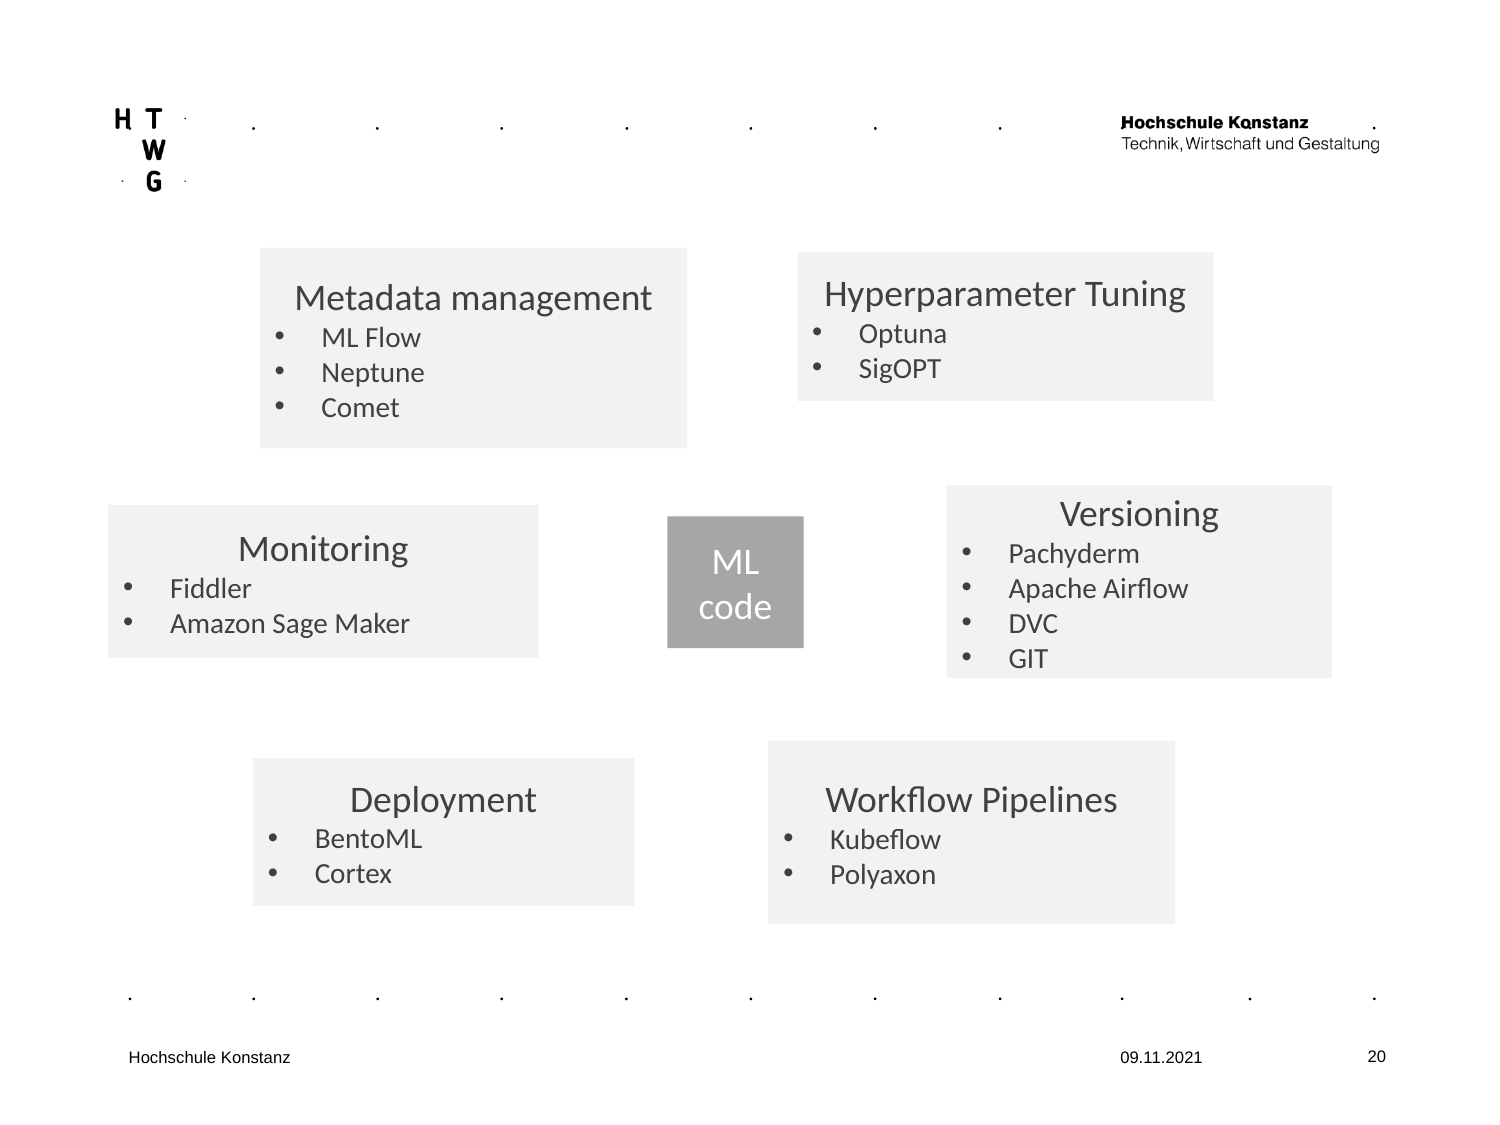

Metadata management
ML Flow
Neptune
Comet
Hyperparameter Tuning
Optuna
SigOPT
Versioning
Pachyderm
Apache Airflow
DVC
GIT
Monitoring
Fiddler
Amazon Sage Maker
ML
code
Workflow Pipelines
Kubeflow
Polyaxon
Deployment
BentoML
Cortex